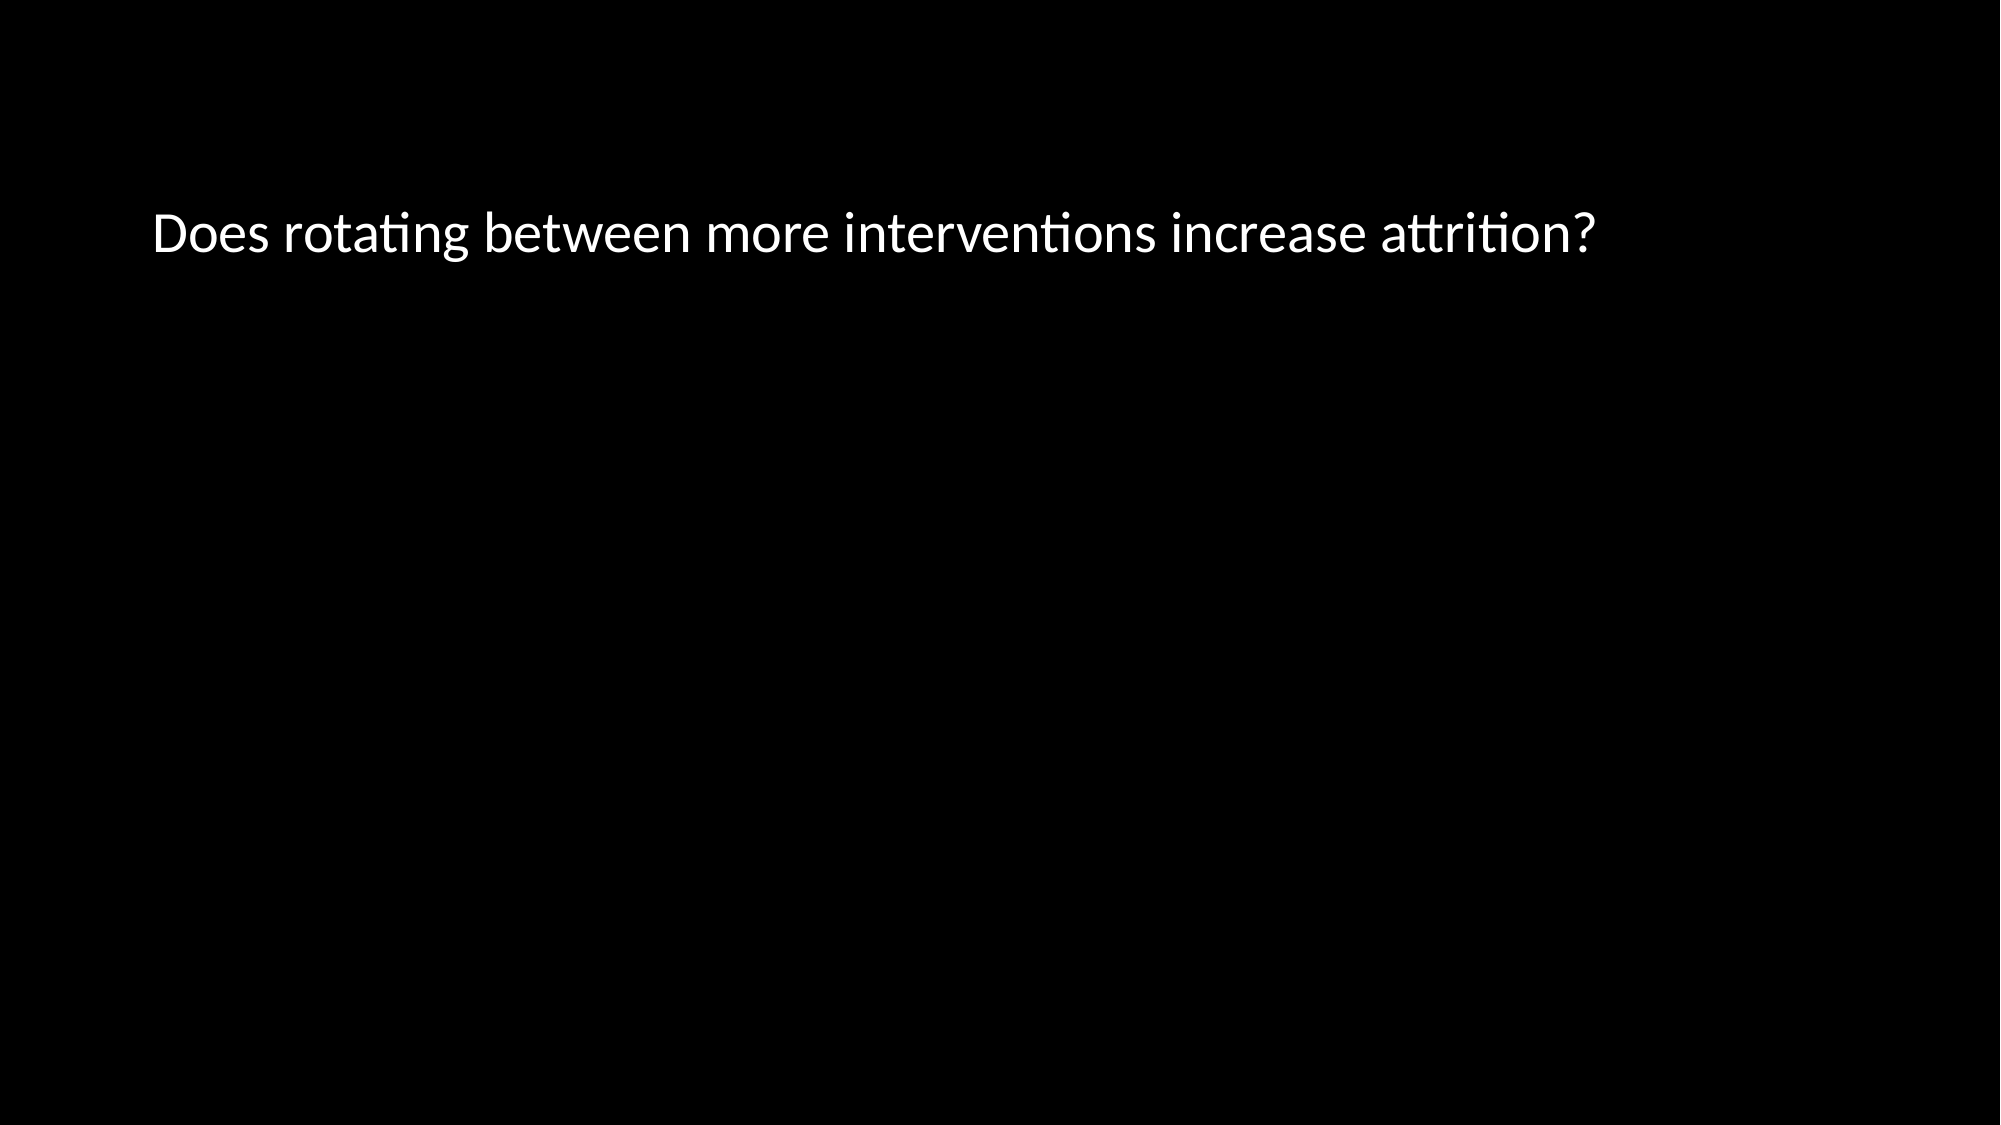

Does rotating between more interventions increase attrition?